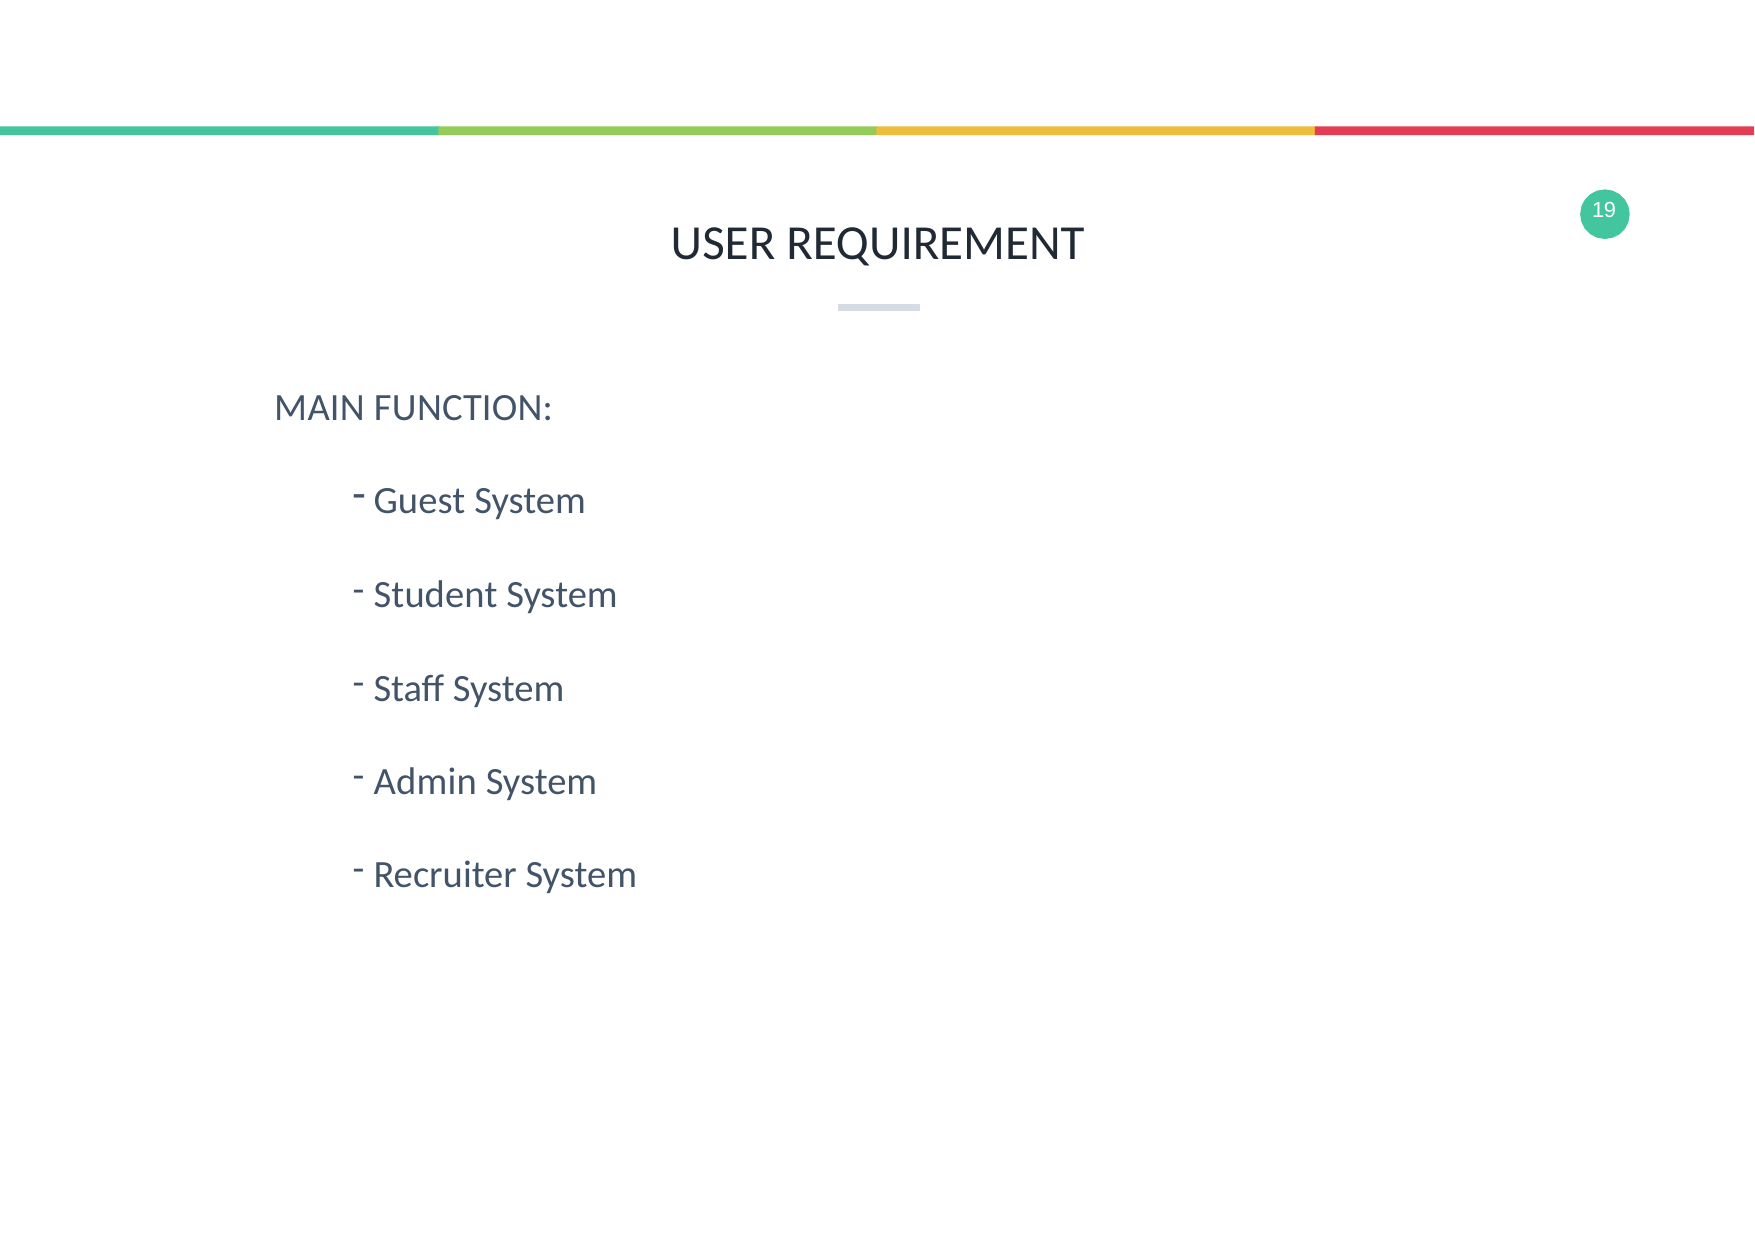

19
# USER REQUIREMENT

MAIN FUNCTION:

Guest System

Student System

Staff System

Admin System

Recruiter System